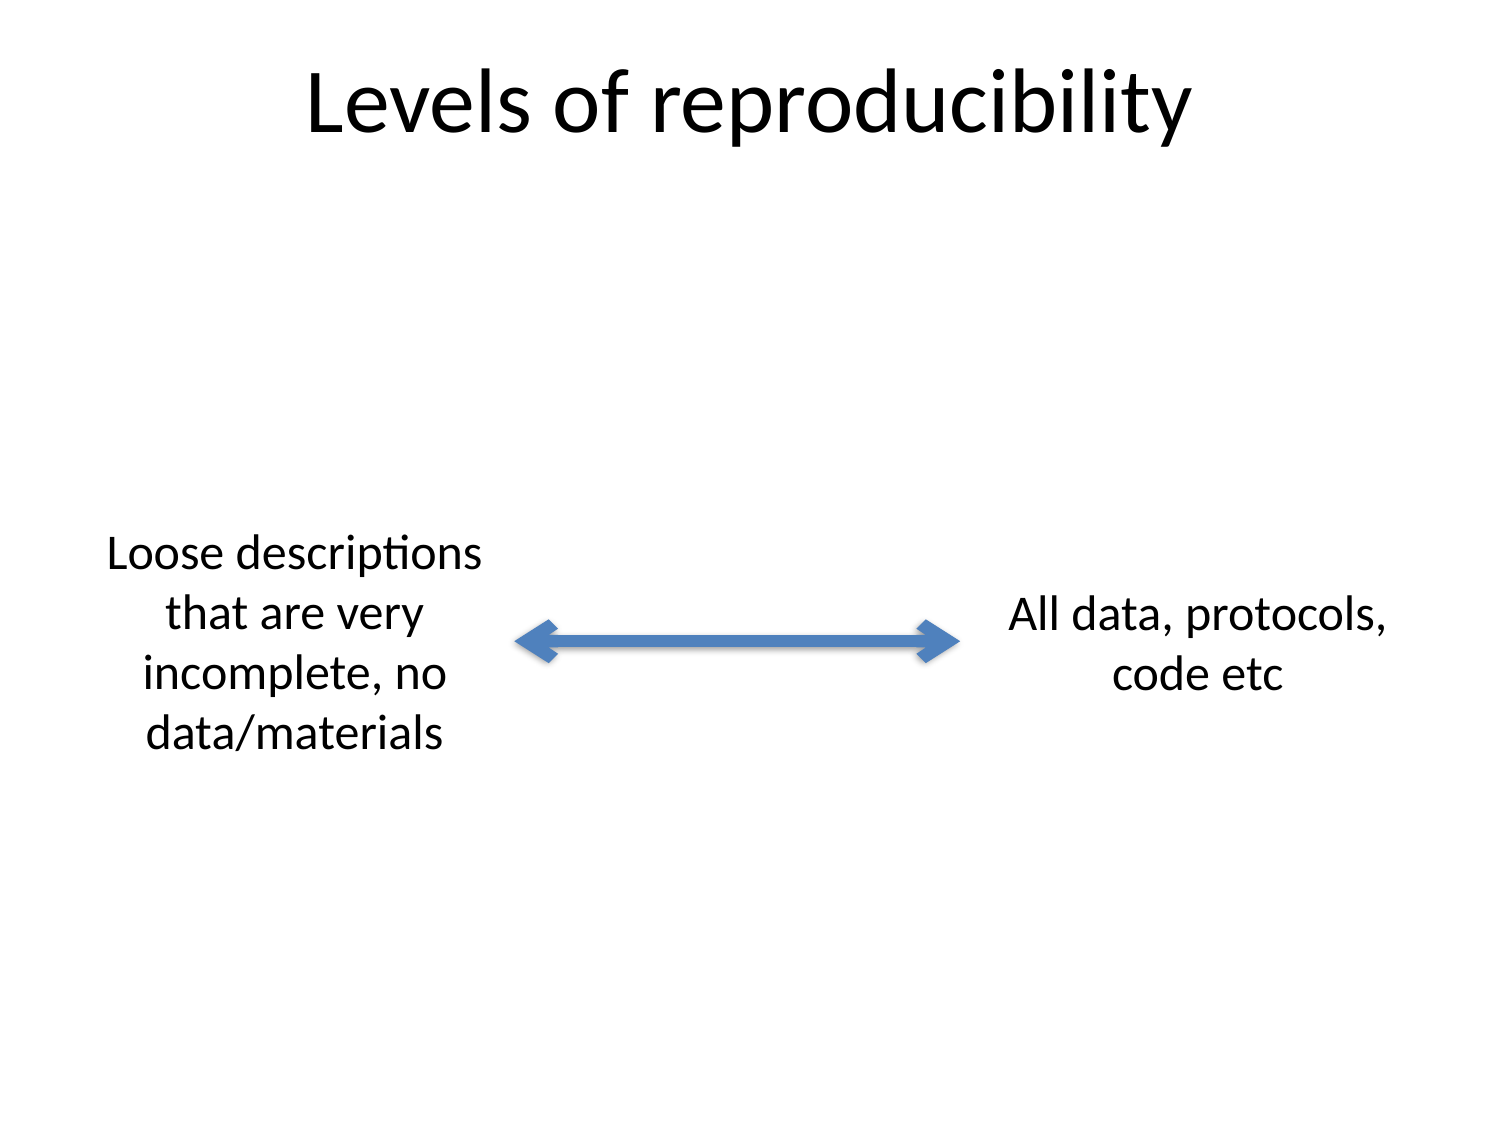

# Levels of reproducibility
Loose descriptions that are very incomplete, no data/materials
All data, protocols, code etc